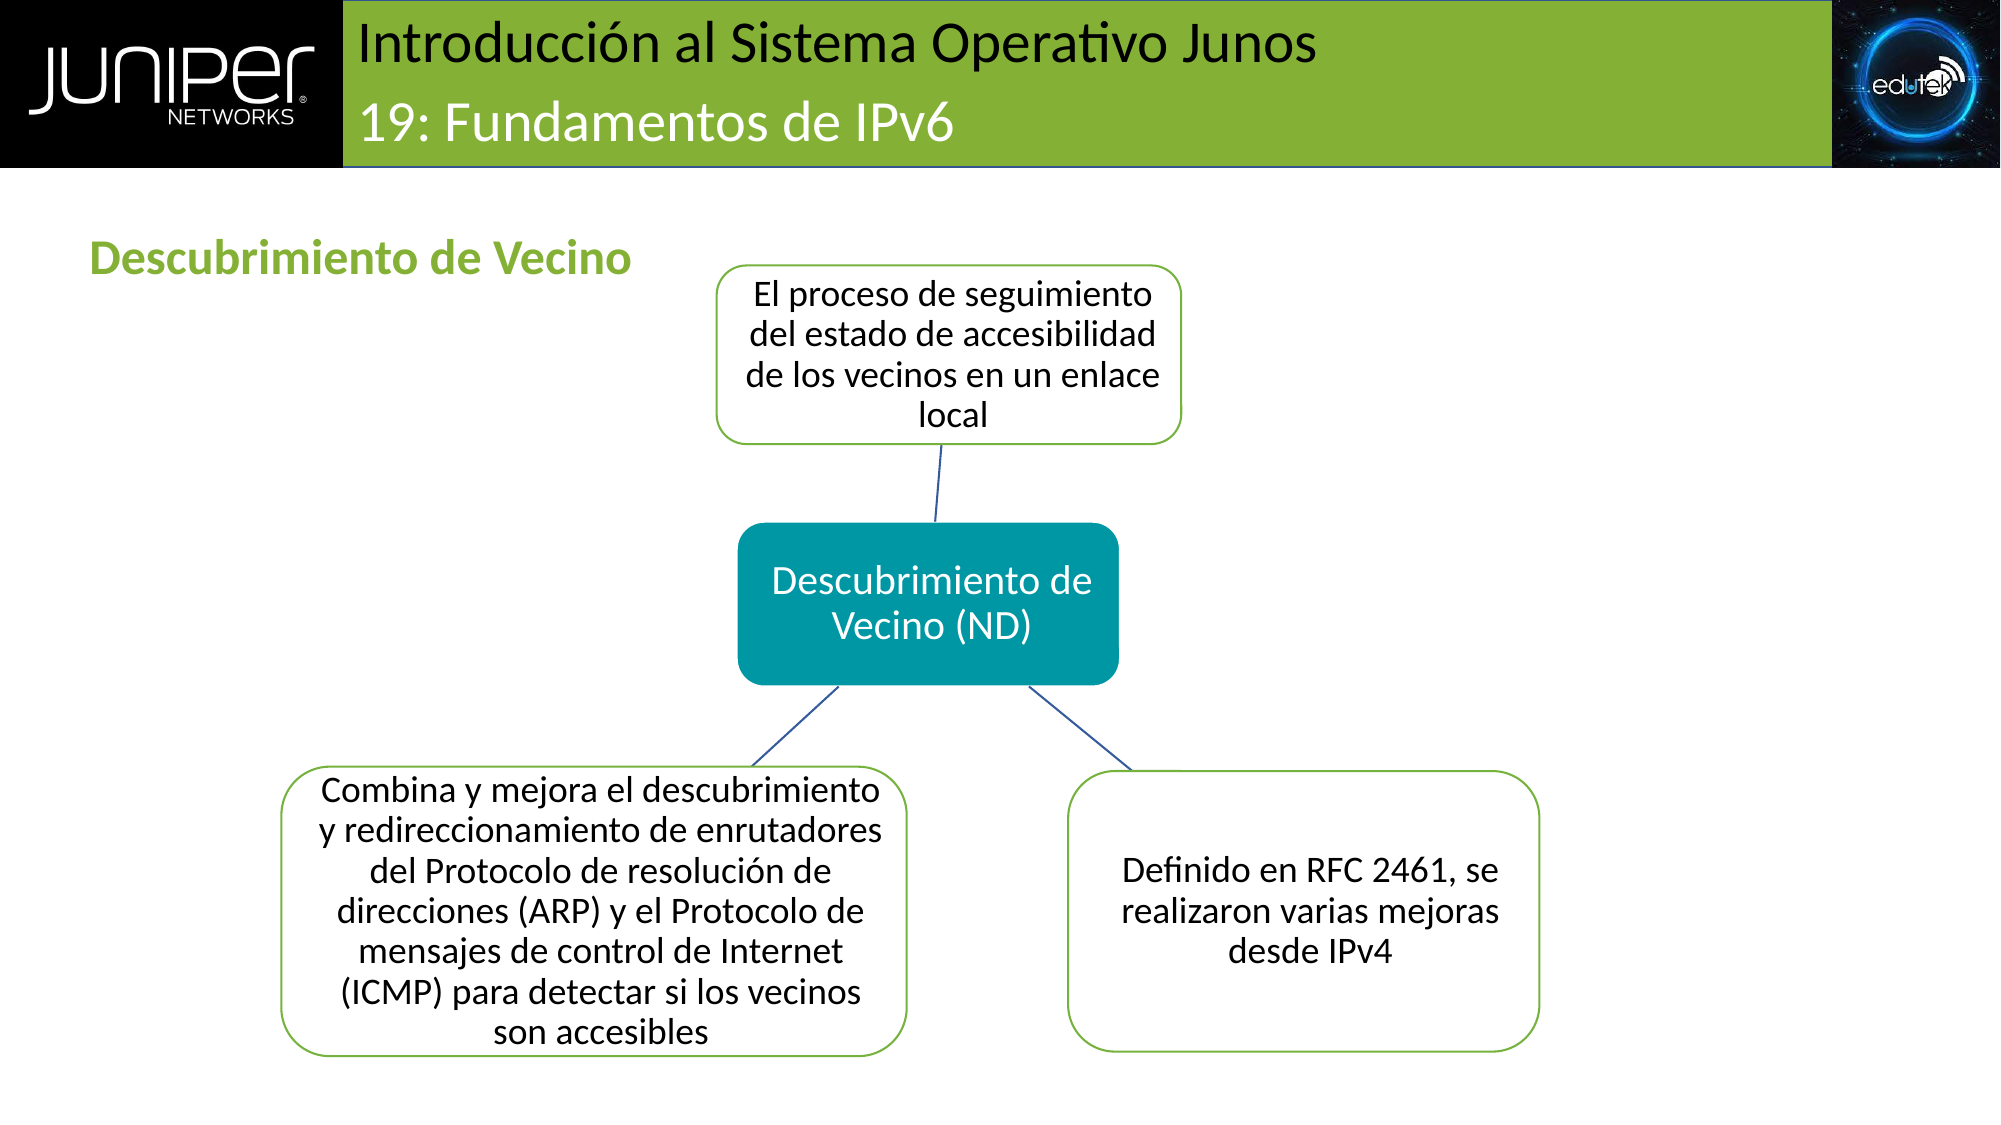

# Introducción al Sistema Operativo Junos
19: Fundamentos de IPv6
Descubrimiento de Vecino (ND)
El proceso de seguimiento del estado de accesibilidad de los vecinos en un enlace local
Definido en RFC 2461, se realizaron varias mejoras desde IPv4
Combina y mejora el descubrimiento y redireccionamiento de enrutadores del Protocolo de resolución de direcciones (ARP) y el Protocolo de mensajes de control de Internet (ICMP) para detectar si los vecinos son accesibles
Descubrimiento de Vecino